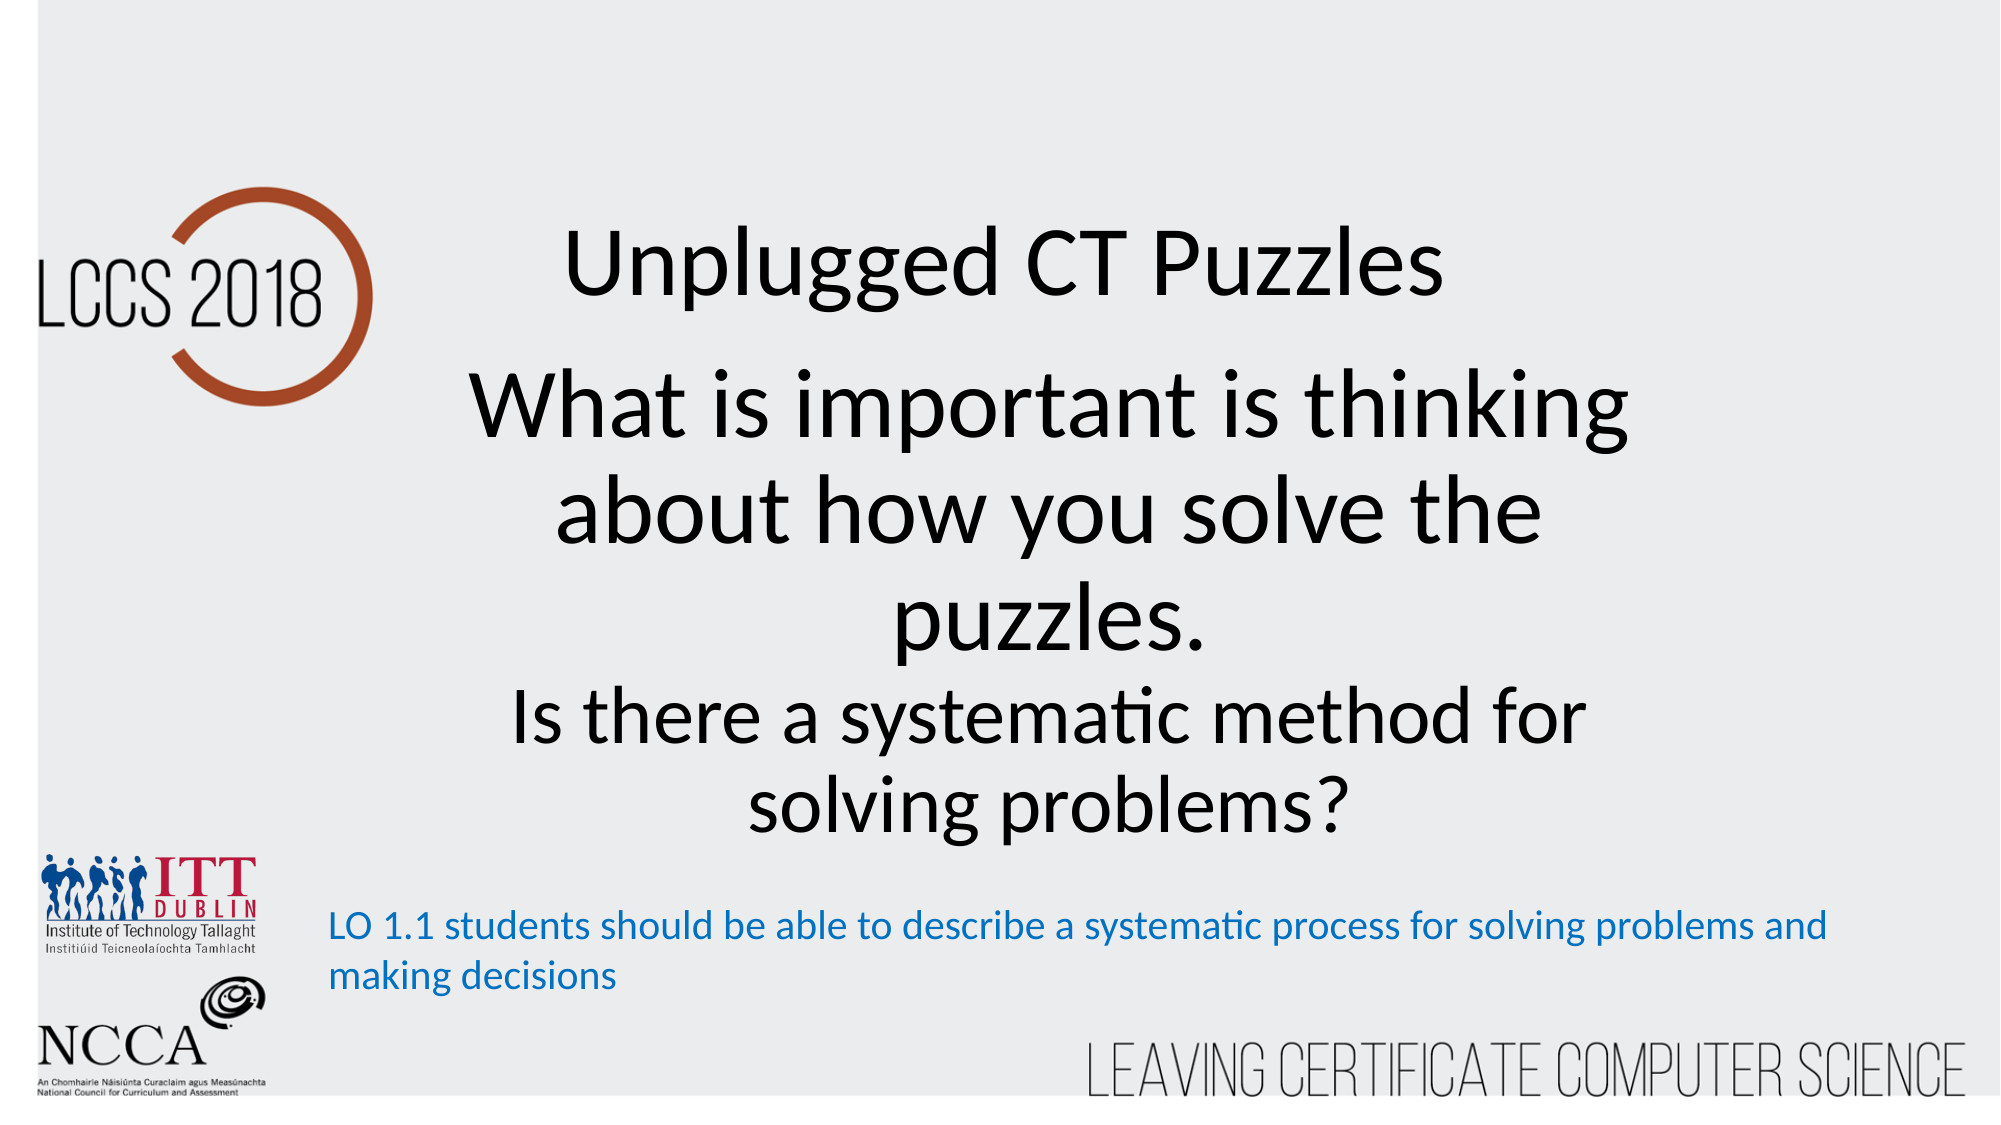

# Unplugged CT Puzzles
What is important is thinking about how you solve the puzzles.
Is there a systematic method for solving problems?
LO 1.1 students should be able to describe a systematic process for solving problems and making decisions